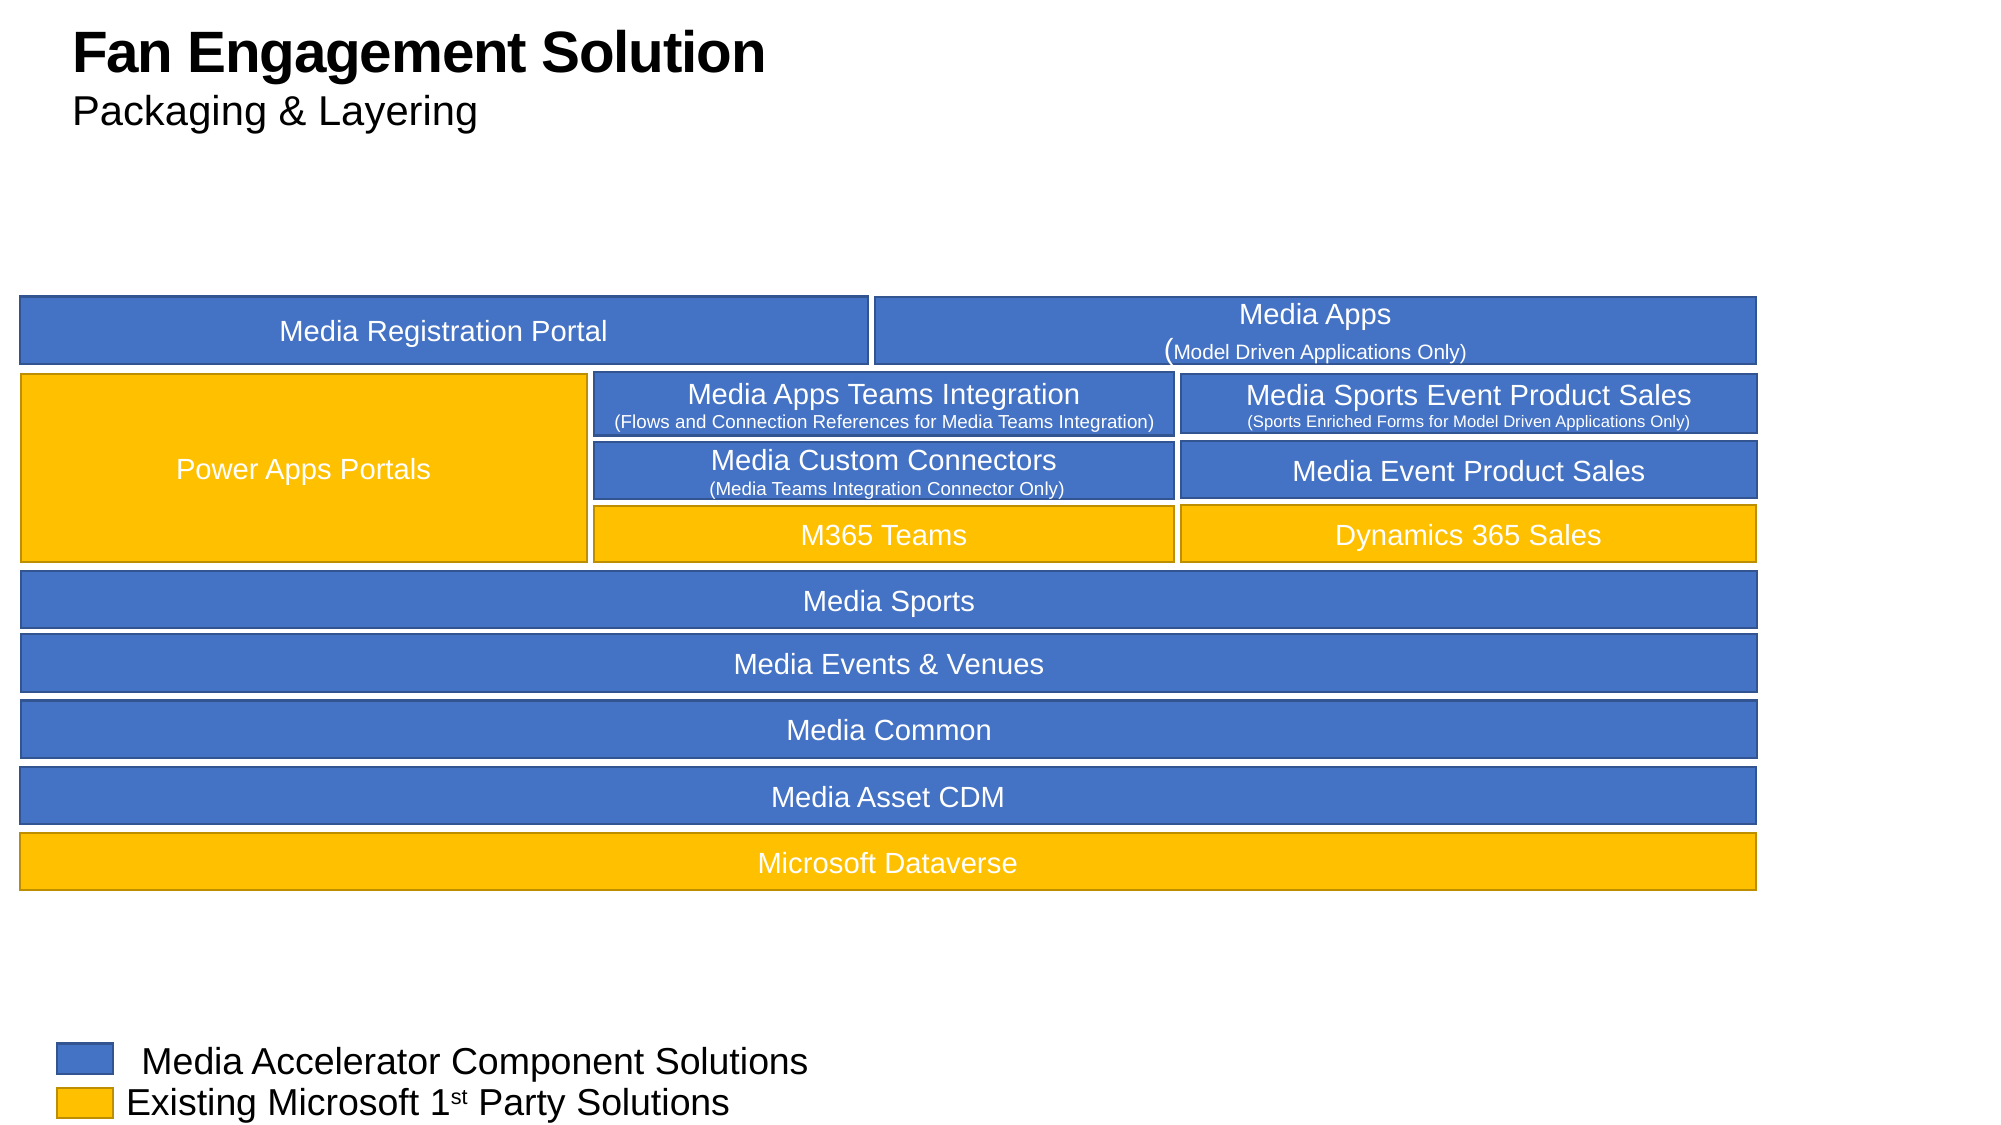

Fan Engagement Solution
Packaging & Layering
Media Registration Portal

Media Apps
(Model Driven Applications Only)

Media Apps Teams Integration
(Flows and Connection References for Media Teams Integration)
Power Apps Portals

Media Sports Event Product Sales
(Sports Enriched Forms for Model Driven Applications Only)

Media Event Product Sales

Media Custom Connectors
 (Media Teams Integration Connector Only)

Dynamics 365 Sales
M365 Teams
Media Sports
Media Events & Venues
Media Common
Media Asset CDM
Microsoft Dataverse
Media Accelerator Component Solutions

Existing Microsoft 1st Party Solutions